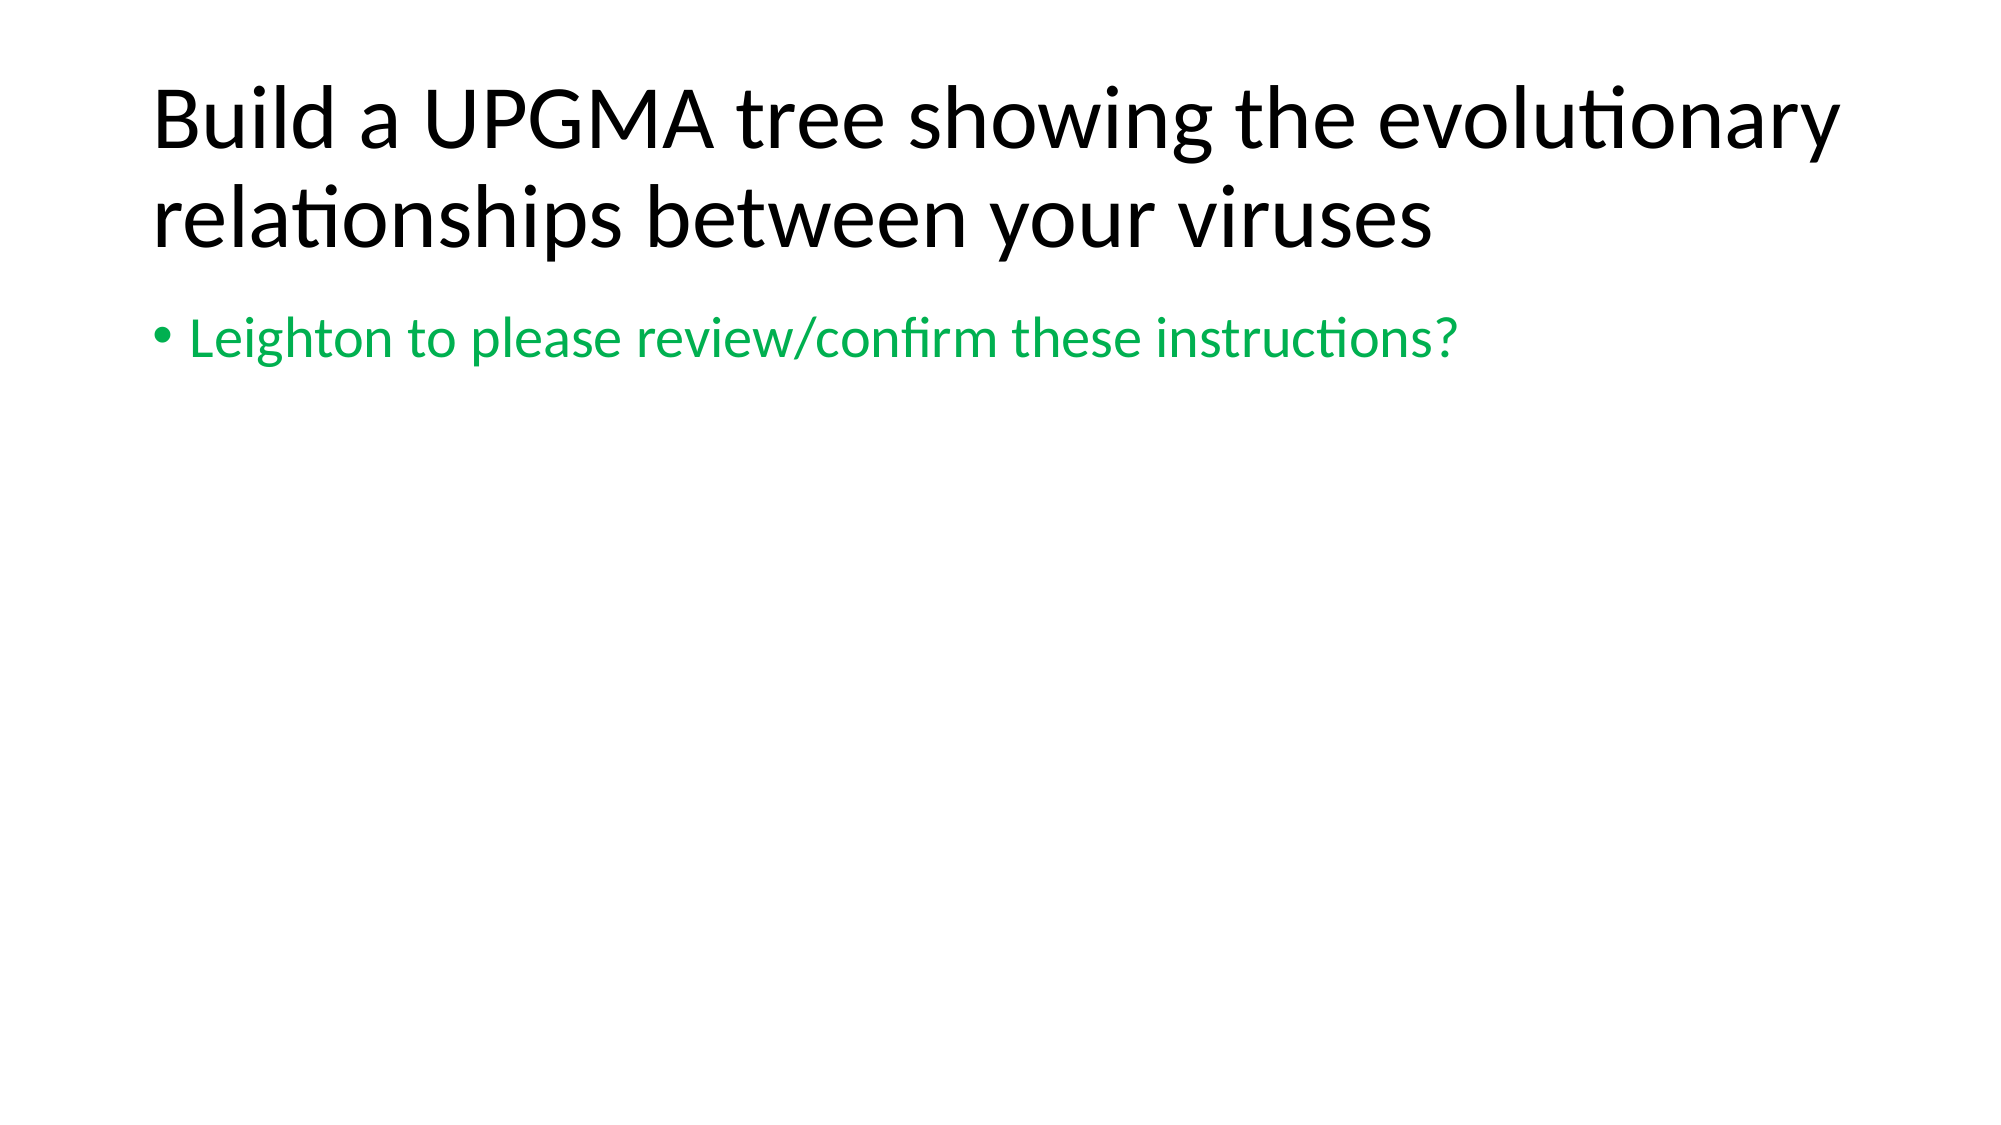

# Build a UPGMA tree showing the evolutionary relationships between your viruses
Leighton to please review/confirm these instructions?